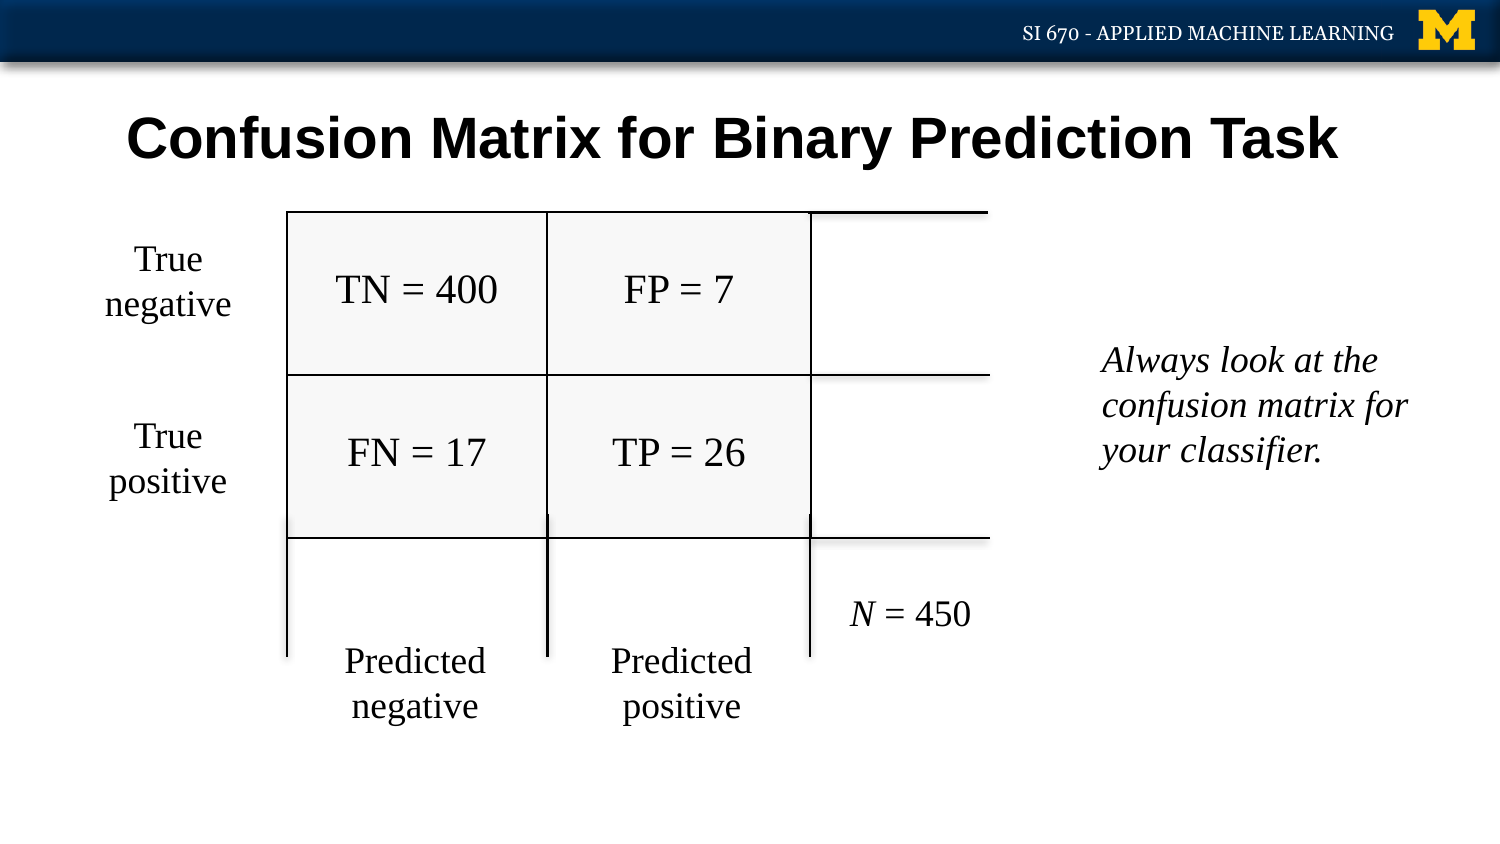

# Confusion Matrix for Binary Prediction Task
| TN = 400 | FP = 7 |
| --- | --- |
| FN = 17 | TP = 26 |
True
negative
Always look at the confusion matrix for your classifier.
True
positive
N = 450
Predicted
positive
Predicted
negative